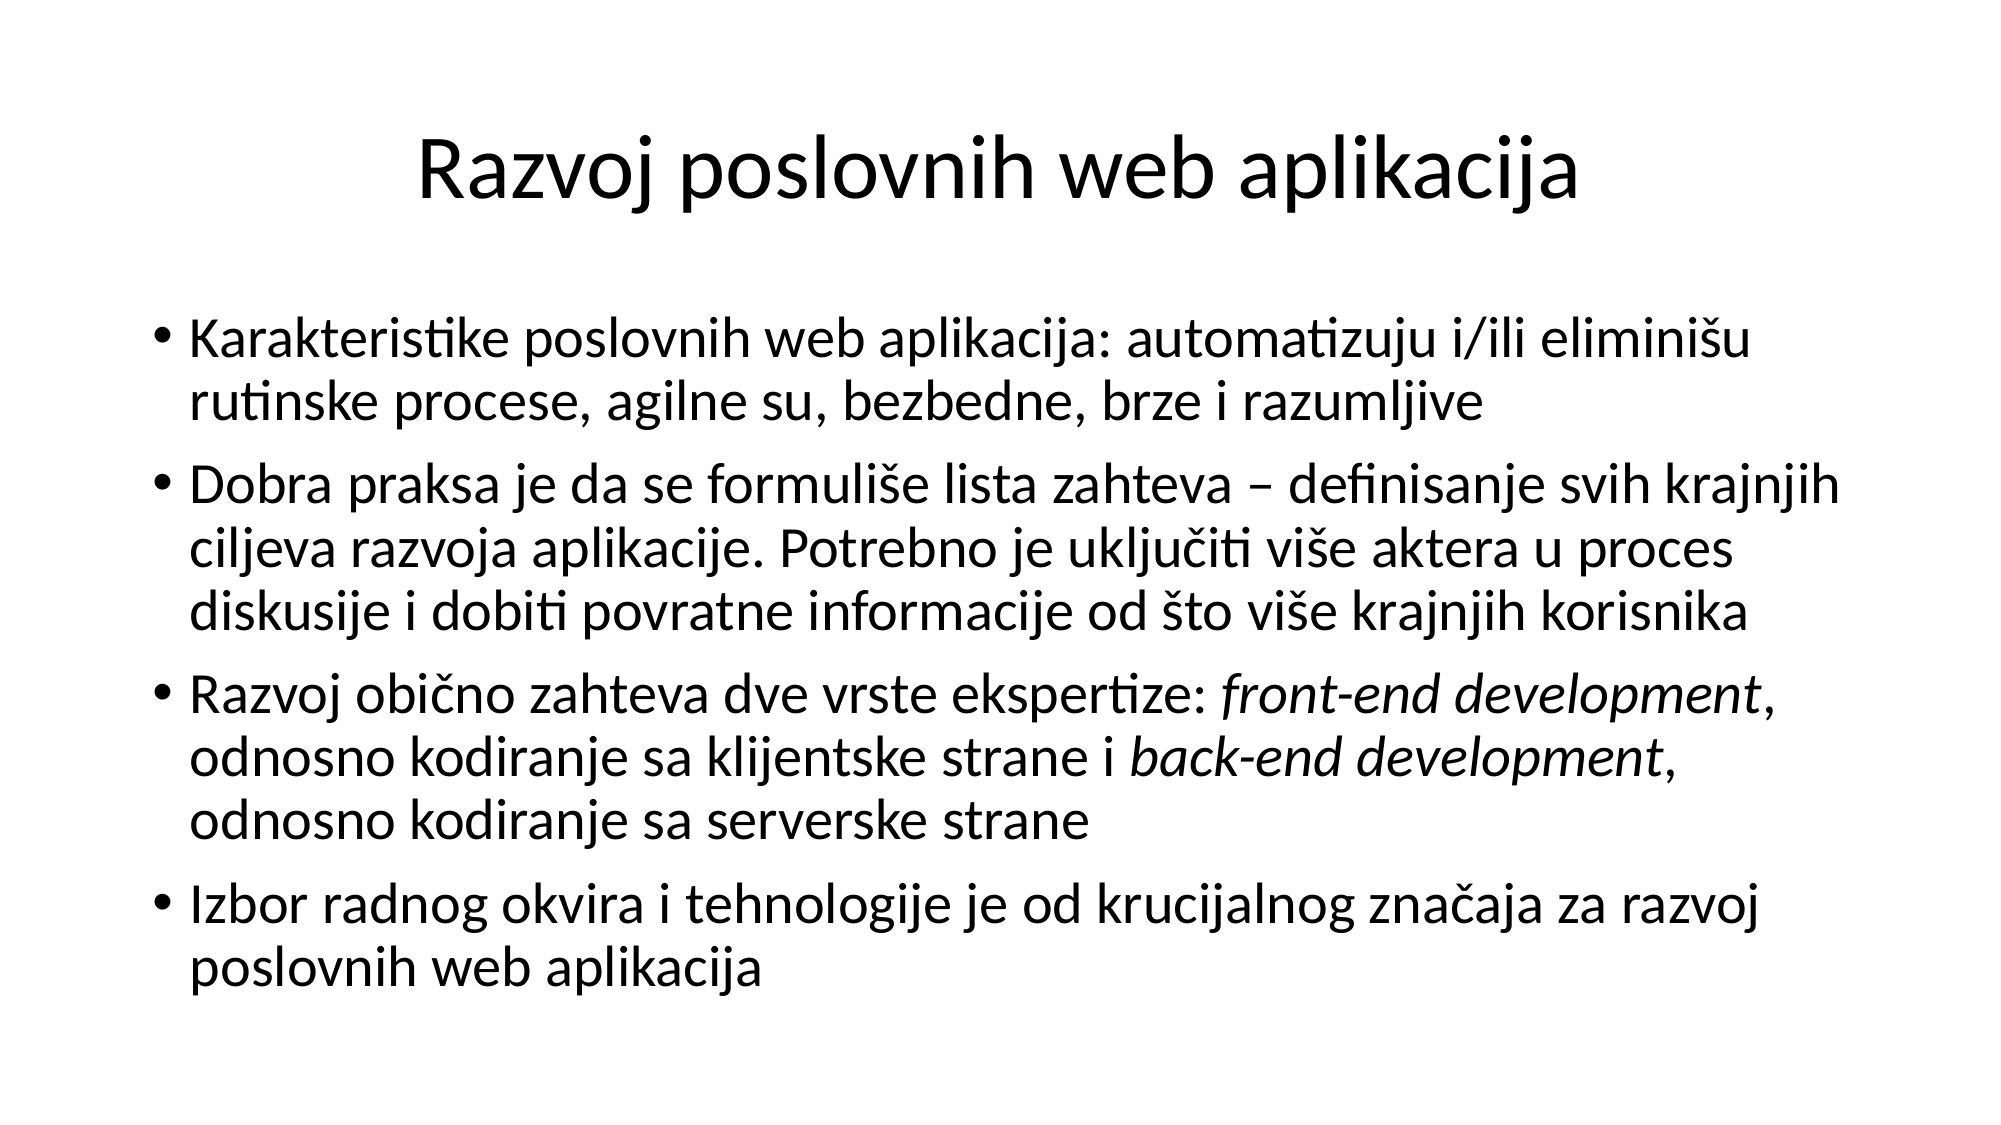

# Razvoj poslovnih web aplikacija
Karakteristike poslovnih web aplikacija: automatizuju i/ili eliminišu rutinske procese, agilne su, bezbedne, brze i razumljive
Dobra praksa je da se formuliše lista zahteva – definisanje svih krajnjih ciljeva razvoja aplikacije. Potrebno je uključiti više aktera u proces diskusije i dobiti povratne informacije od što više krajnjih korisnika
Razvoj obično zahteva dve vrste ekspertize: front-end development, odnosno kodiranje sa klijentske strane i back-end development, odnosno kodiranje sa serverske strane
Izbor radnog okvira i tehnologije je od krucijalnog značaja za razvoj poslovnih web aplikacija